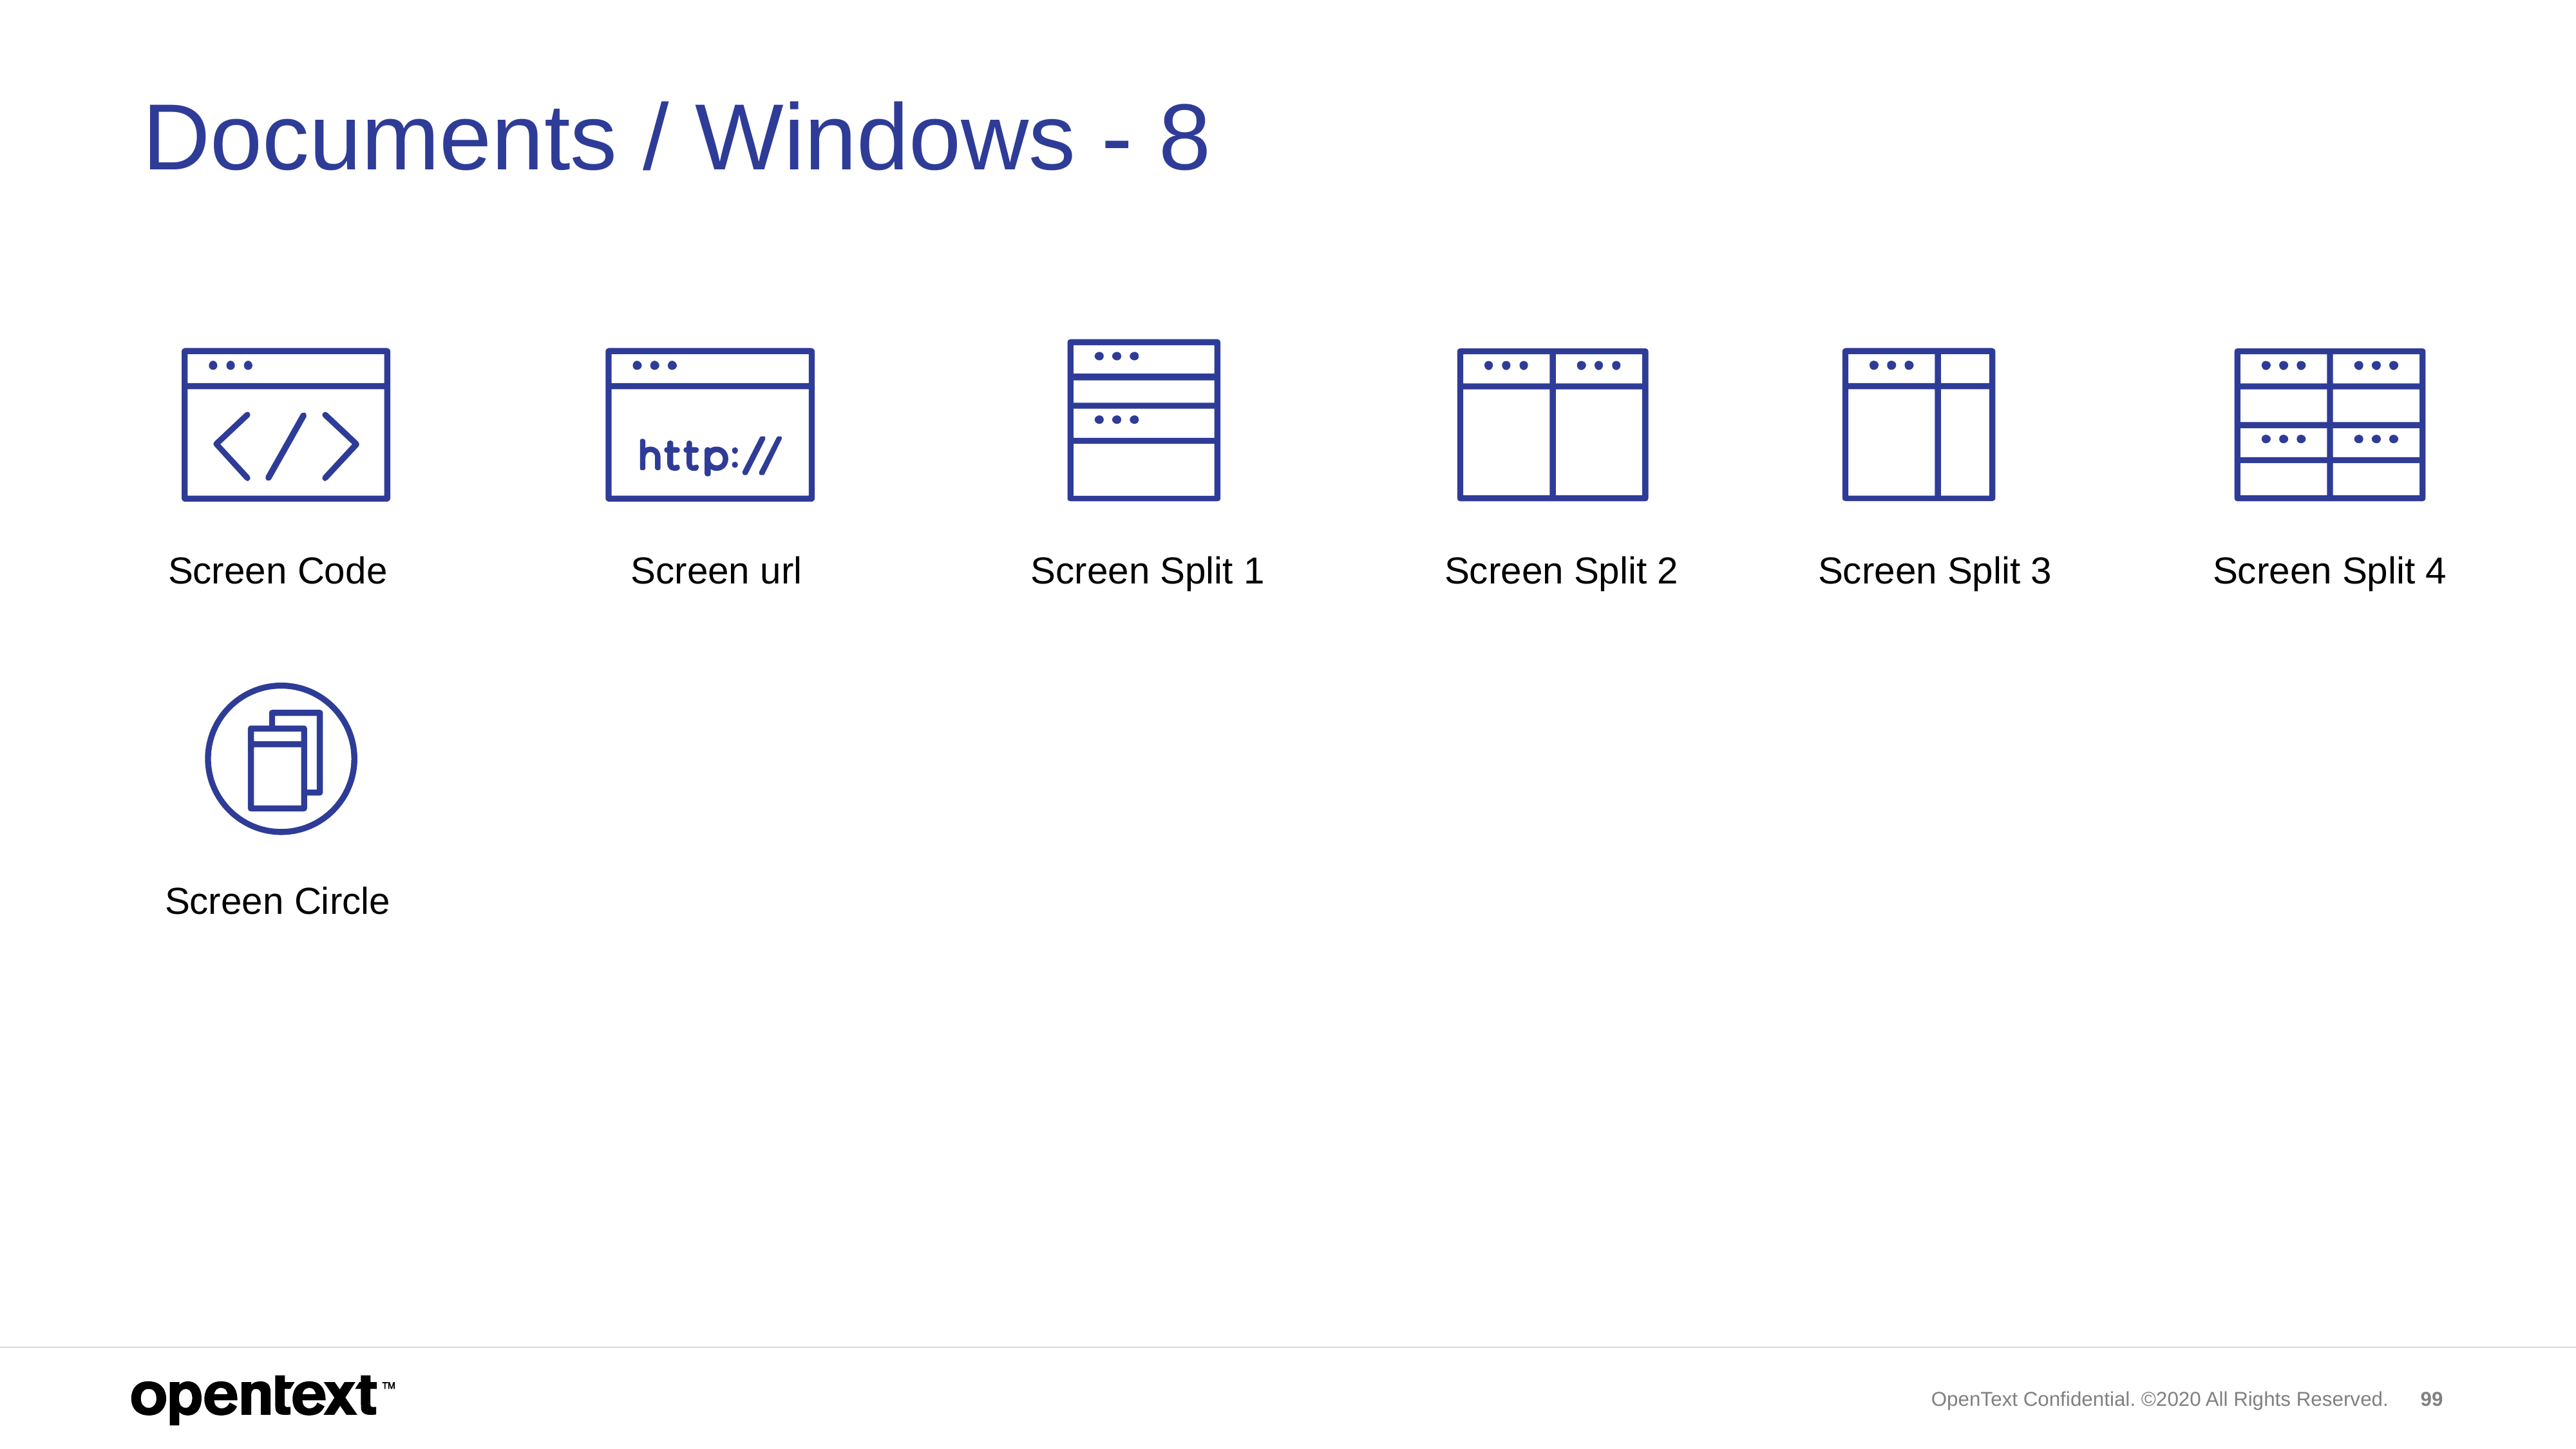

# Documents / Windows - 8

Screen Code
Screen url
Screen Split 1
Screen Split 2
Screen Split 3
Screen Split 4

Screen Circle